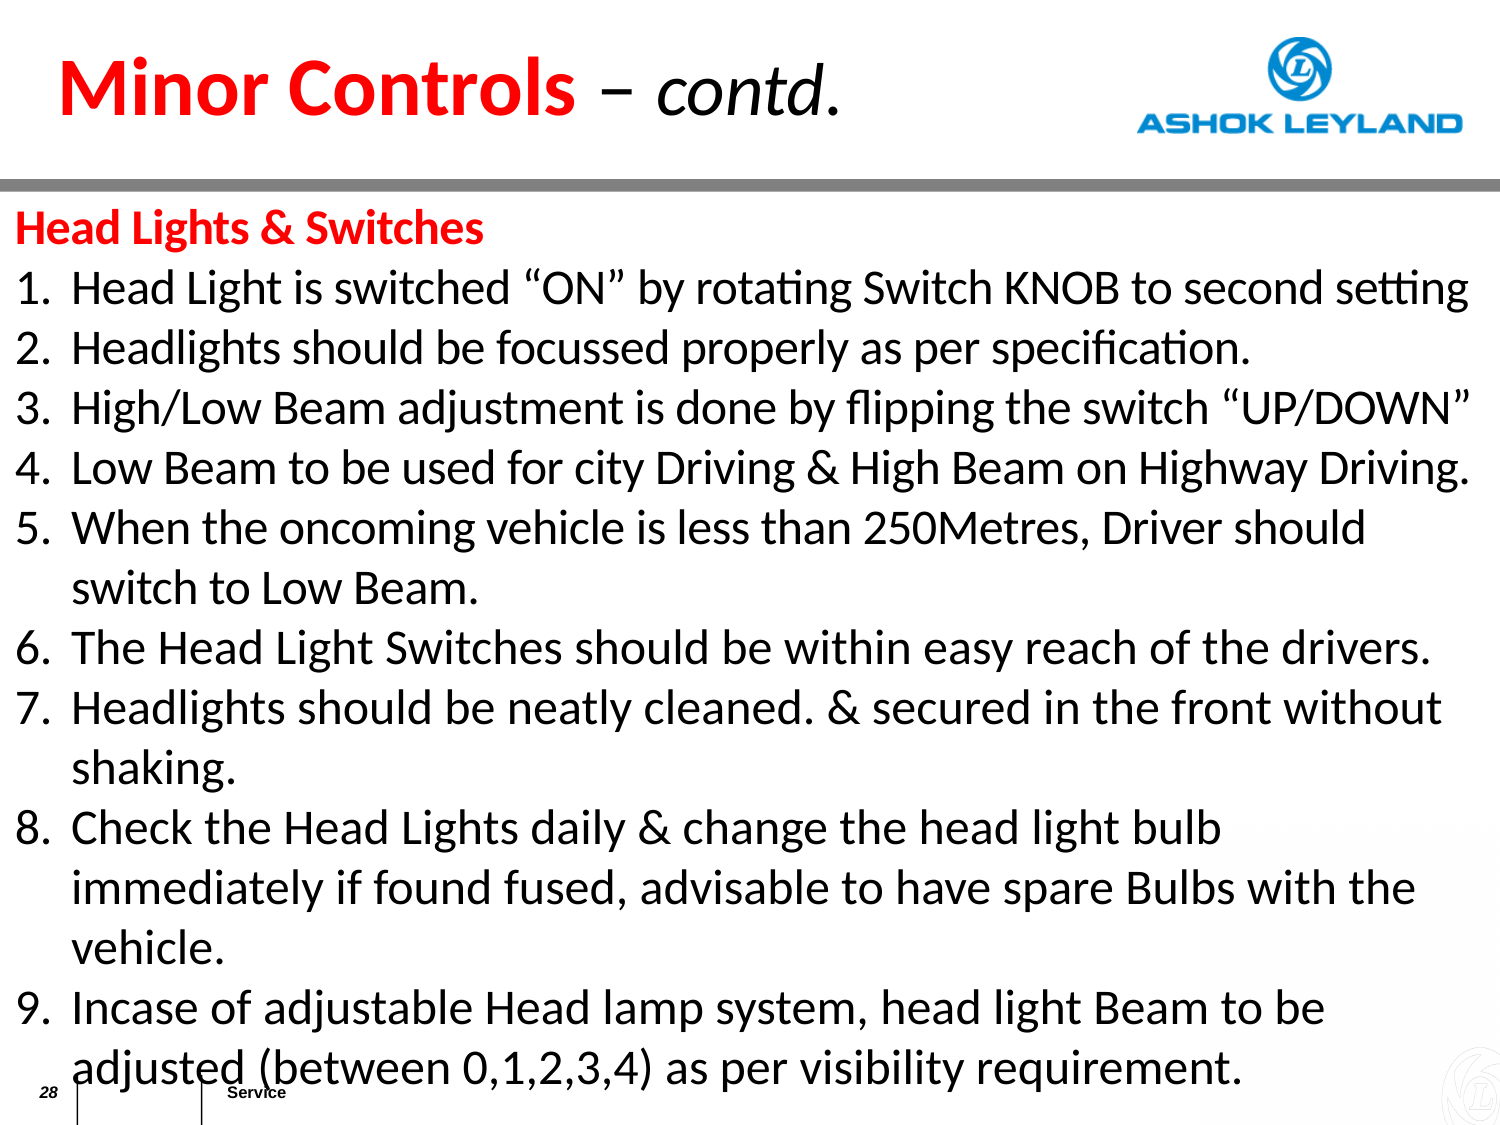

Minor Controls – contd.
Head Lights & Switches
Head Light is switched “ON” by rotating Switch KNOB to second setting
Headlights should be focussed properly as per specification.
High/Low Beam adjustment is done by flipping the switch “UP/DOWN”
Low Beam to be used for city Driving & High Beam on Highway Driving.
When the oncoming vehicle is less than 250Metres, Driver should switch to Low Beam.
The Head Light Switches should be within easy reach of the drivers.
Headlights should be neatly cleaned. & secured in the front without shaking.
Check the Head Lights daily & change the head light bulb immediately if found fused, advisable to have spare Bulbs with the vehicle.
Incase of adjustable Head lamp system, head light Beam to be adjusted (between 0,1,2,3,4) as per visibility requirement.